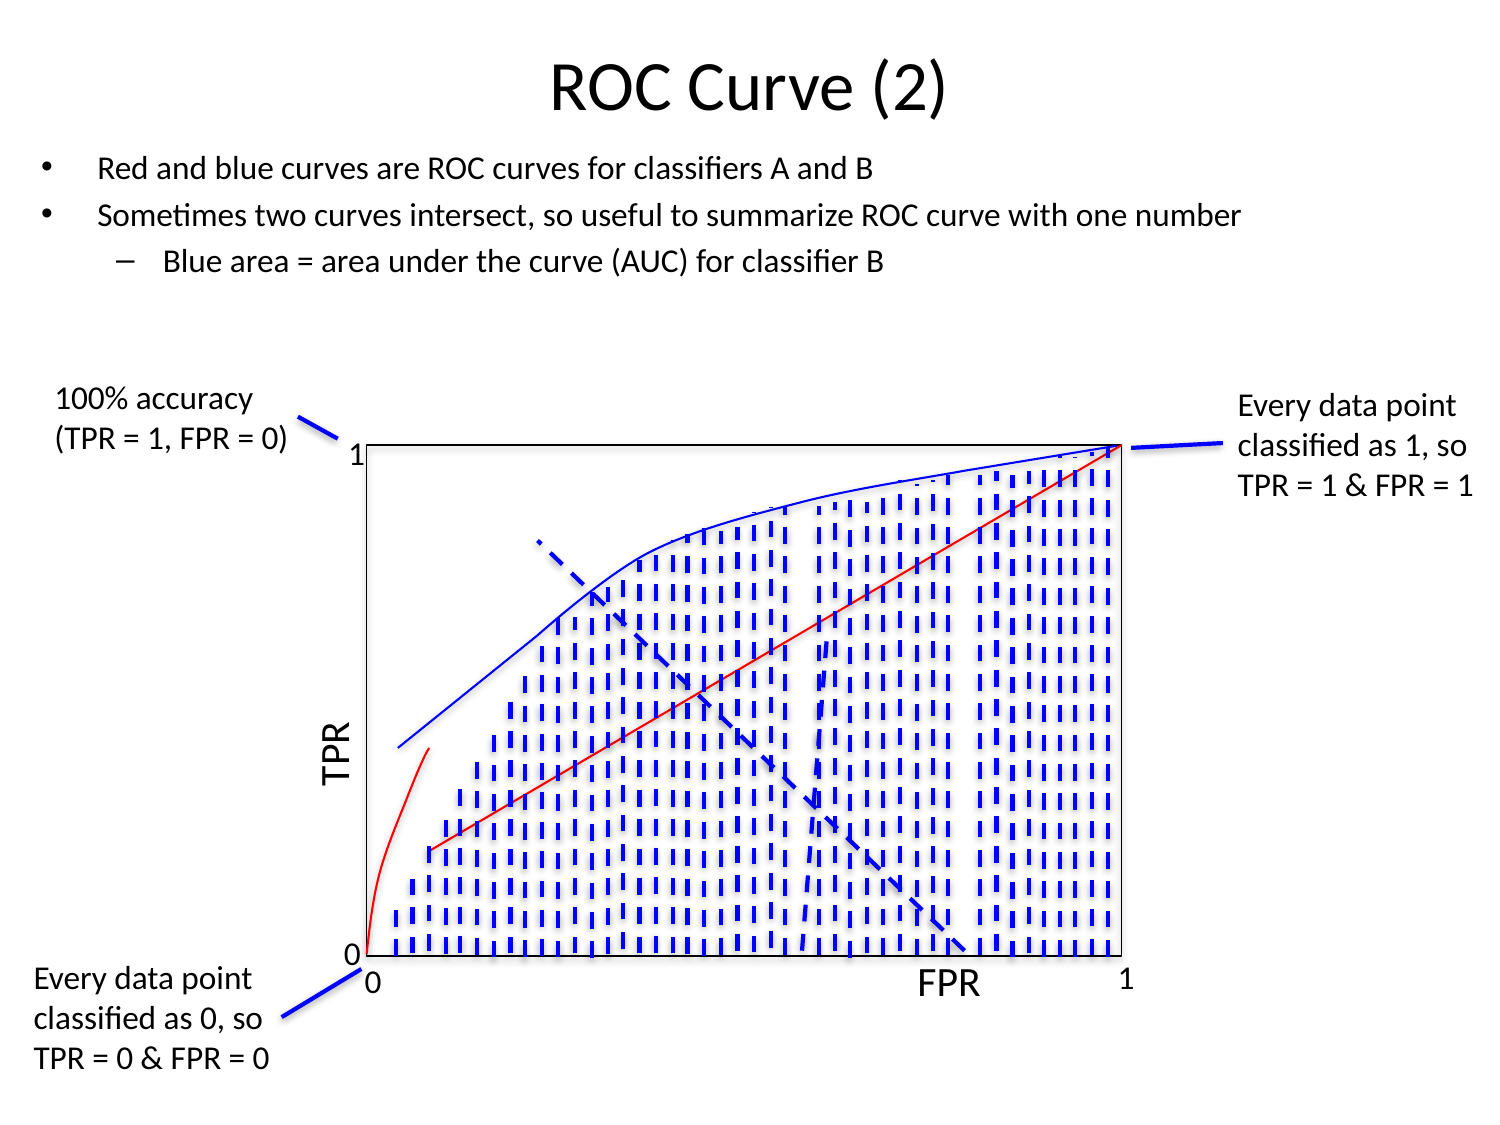

# ROC Curve (2)
Red and blue curves are ROC curves for classifiers A and B
Sometimes two curves intersect, so useful to summarize ROC curve with one number
Blue area = area under the curve (AUC) for classifier B

100% accuracy (TPR = 1, FPR = 0)
Every data point classified as 1, so TPR = 1 & FPR = 1
1

TPR

0
FPR
Every data point classified as 0, so TPR = 0 & FPR = 0
1
0